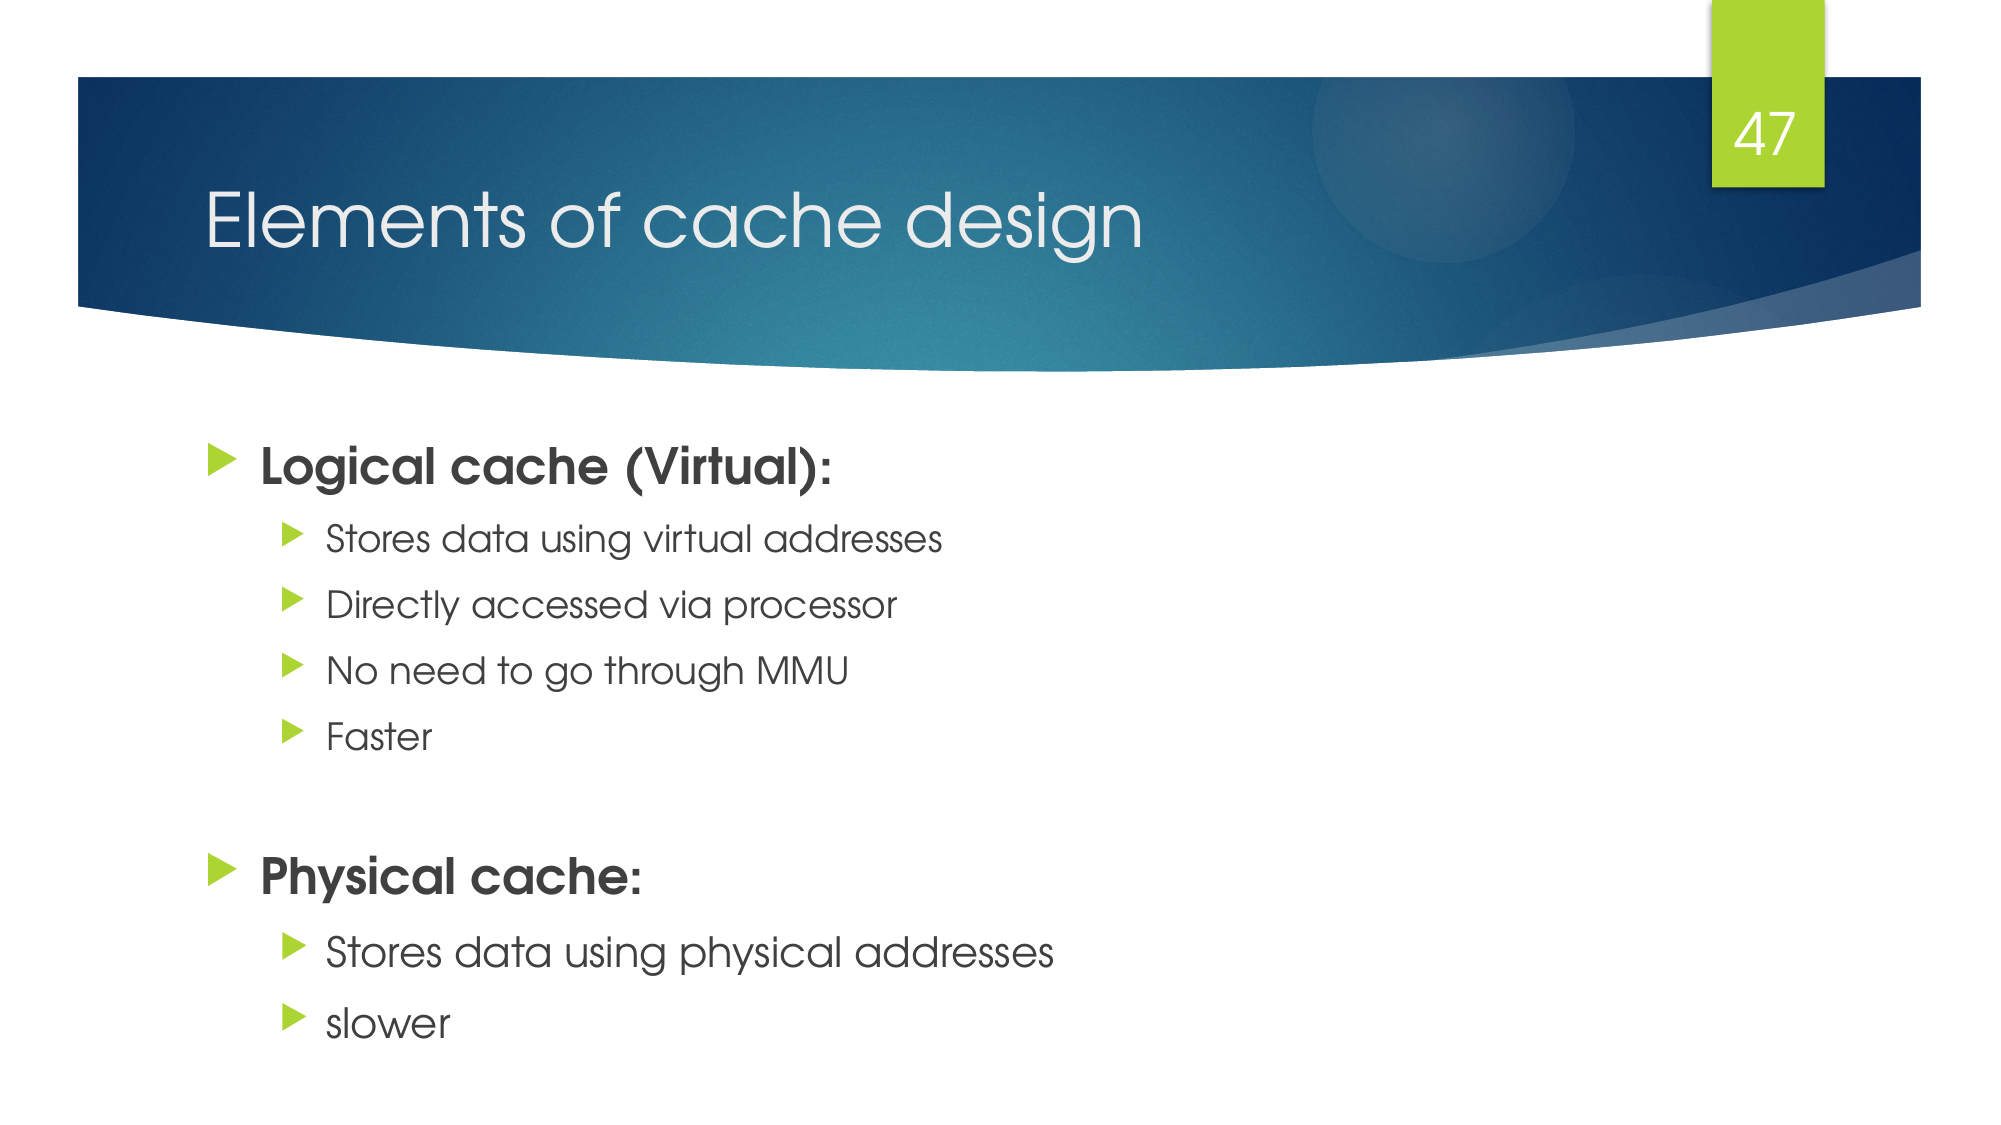

47
# Elements of cache design
Logical cache (Virtual):
Stores data using virtual addresses
Directly accessed via processor
No need to go through MMU
Faster

Physical cache:
Stores data using physical addresses
slower